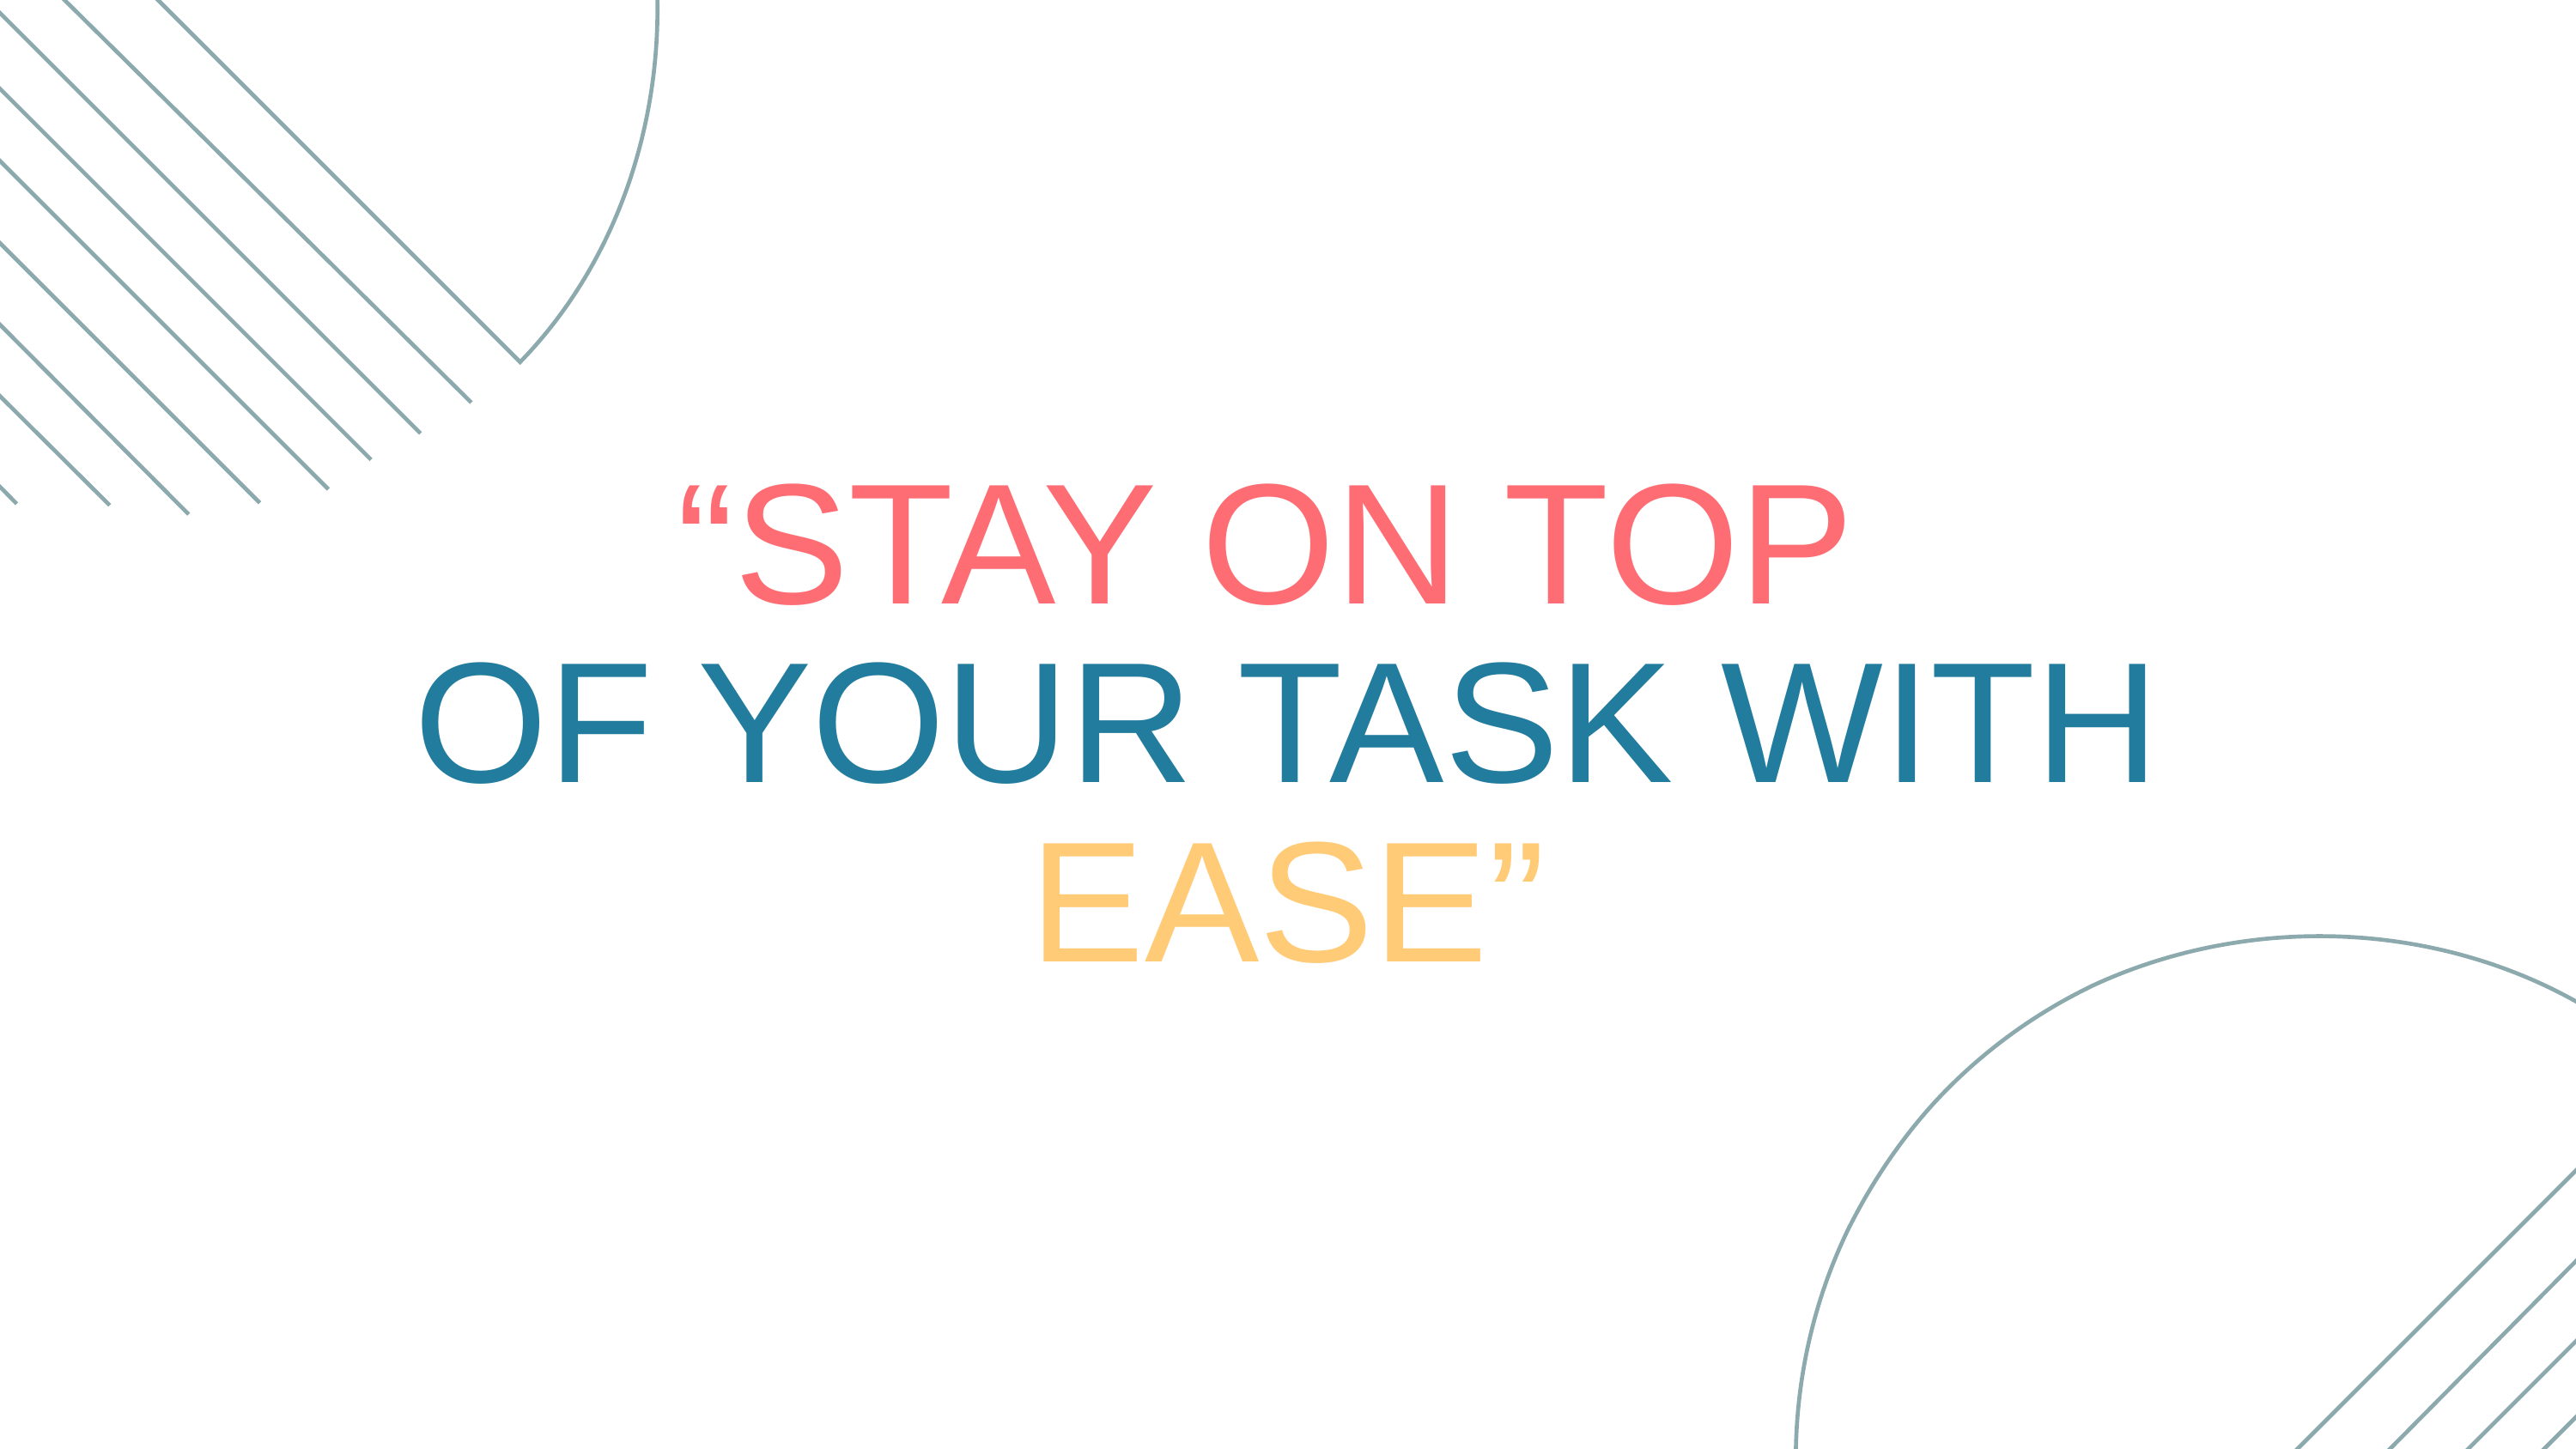

“STAY ON TOP
OF YOUR TASK WITH
EASE”